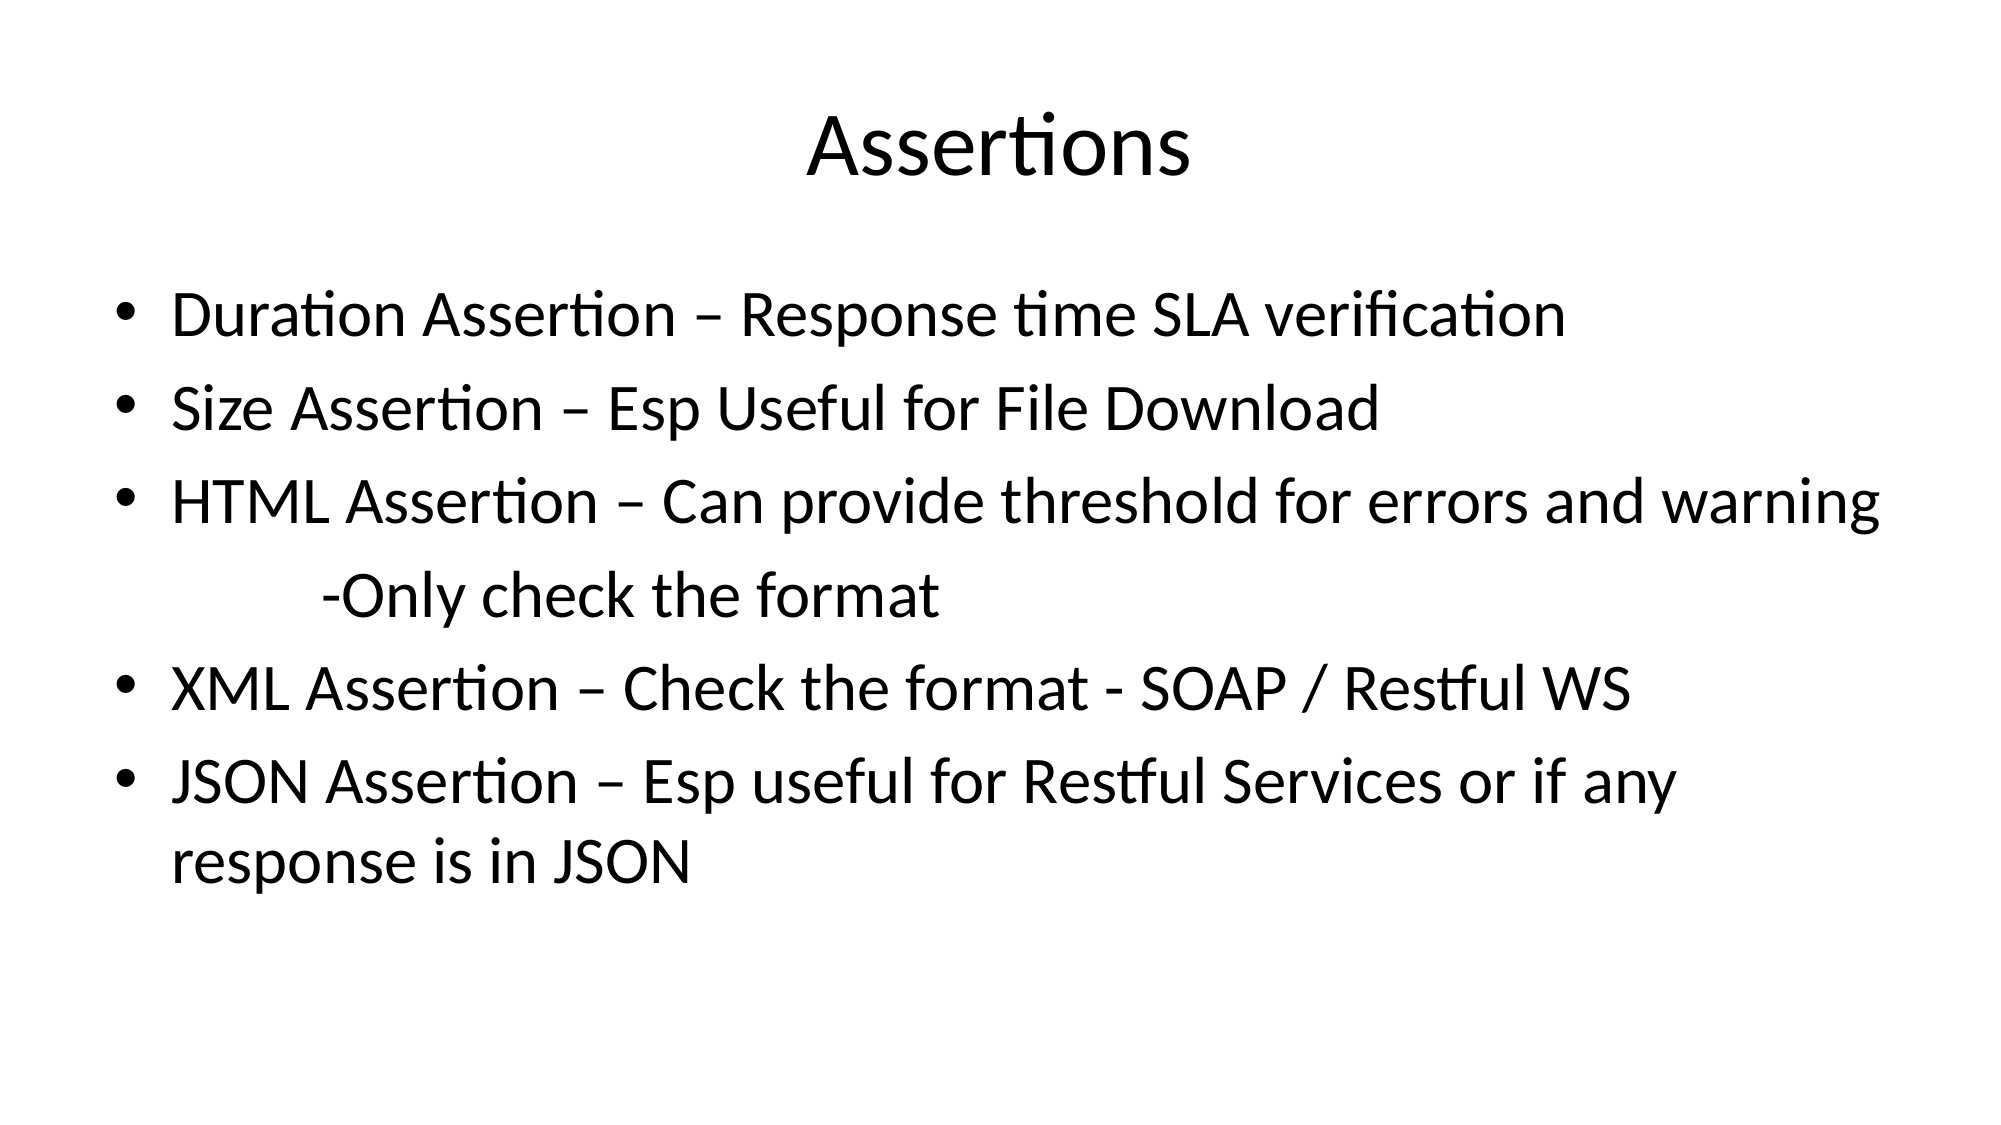

# Assertions
Duration Assertion – Response time SLA verification
Size Assertion – Esp Useful for File Download
HTML Assertion – Can provide threshold for errors and warning
		-Only check the format
XML Assertion – Check the format - SOAP / Restful WS
JSON Assertion – Esp useful for Restful Services or if any response is in JSON